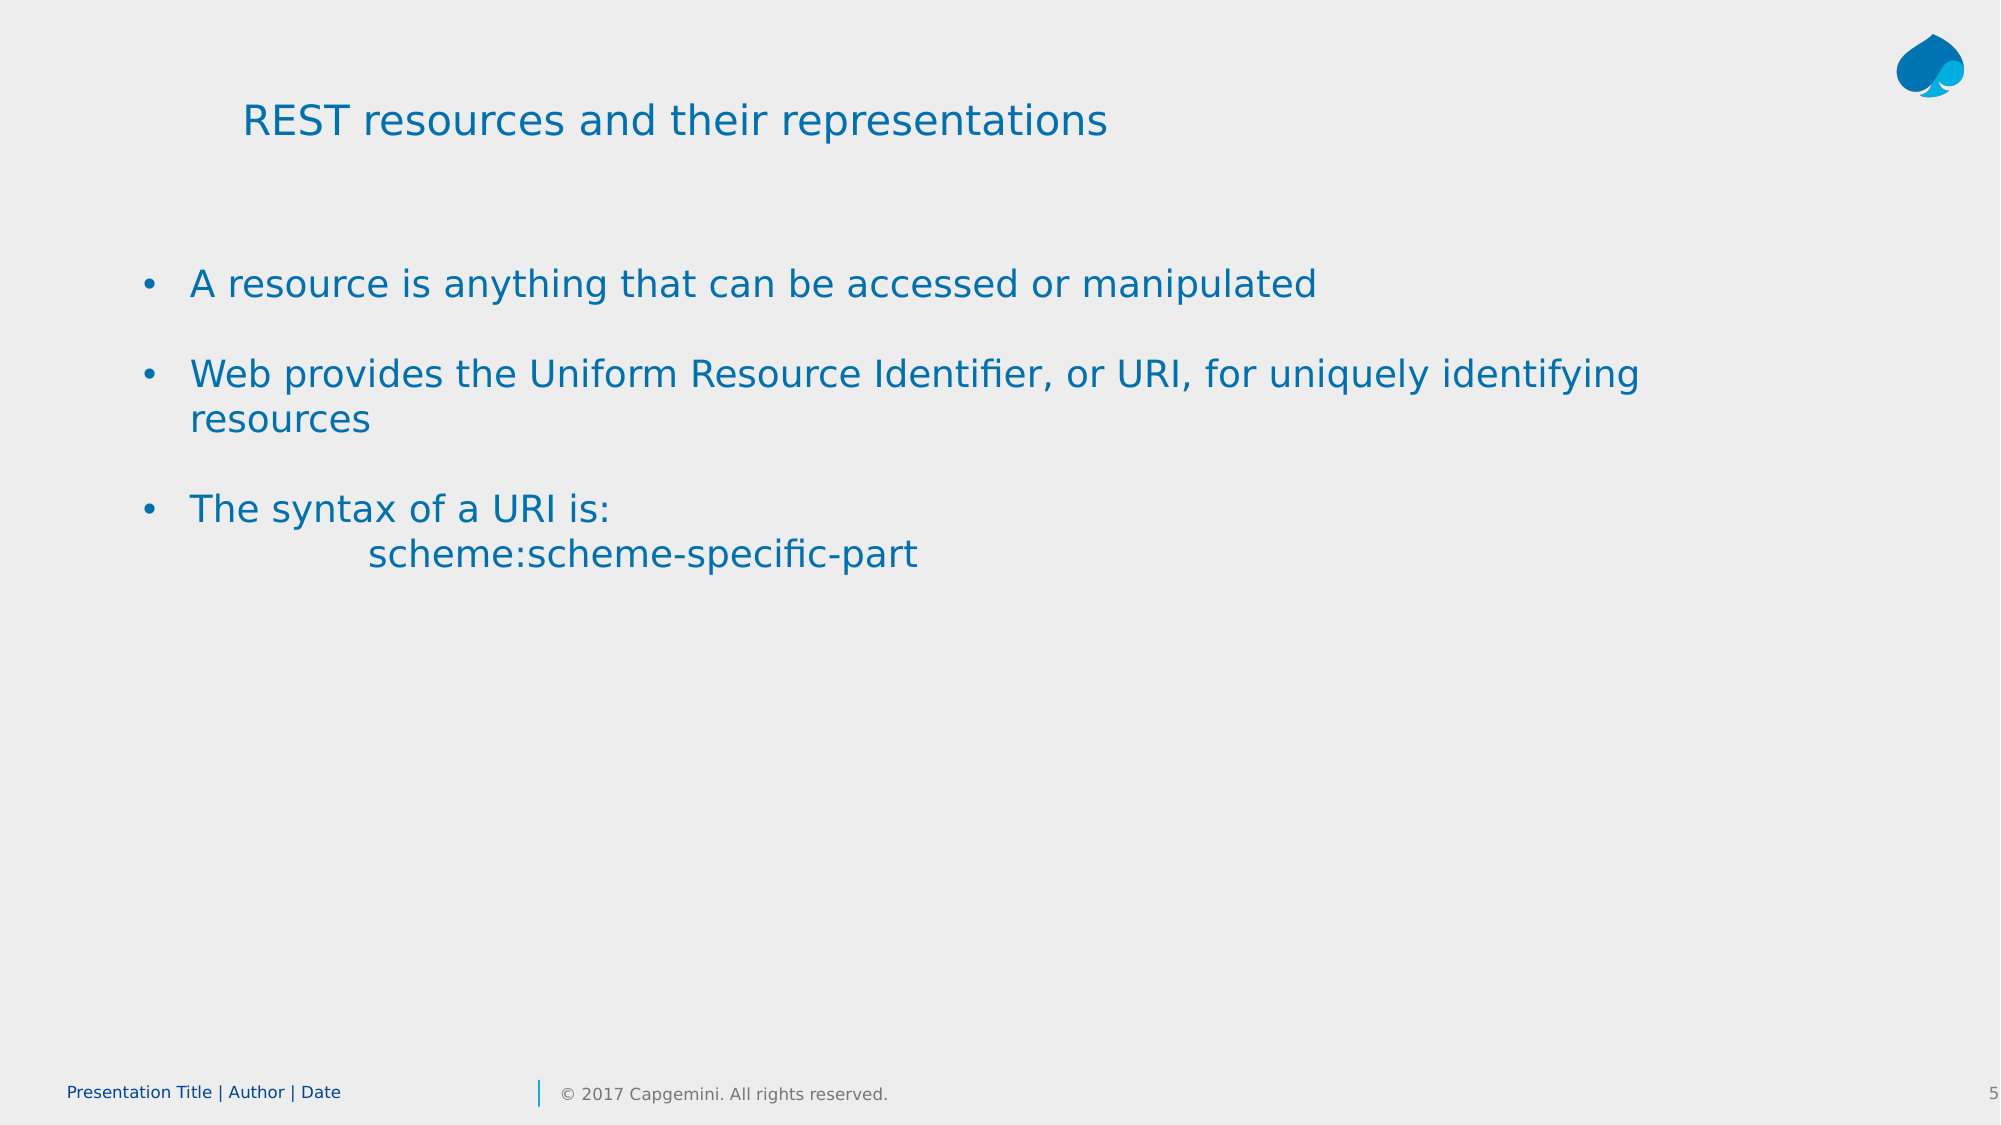

REST resources and their representations
A resource is anything that can be accessed or manipulated

Web provides the Uniform Resource Identifier, or URI, for uniquely identifying resources

The syntax of a URI is:
	scheme:scheme-specific-part